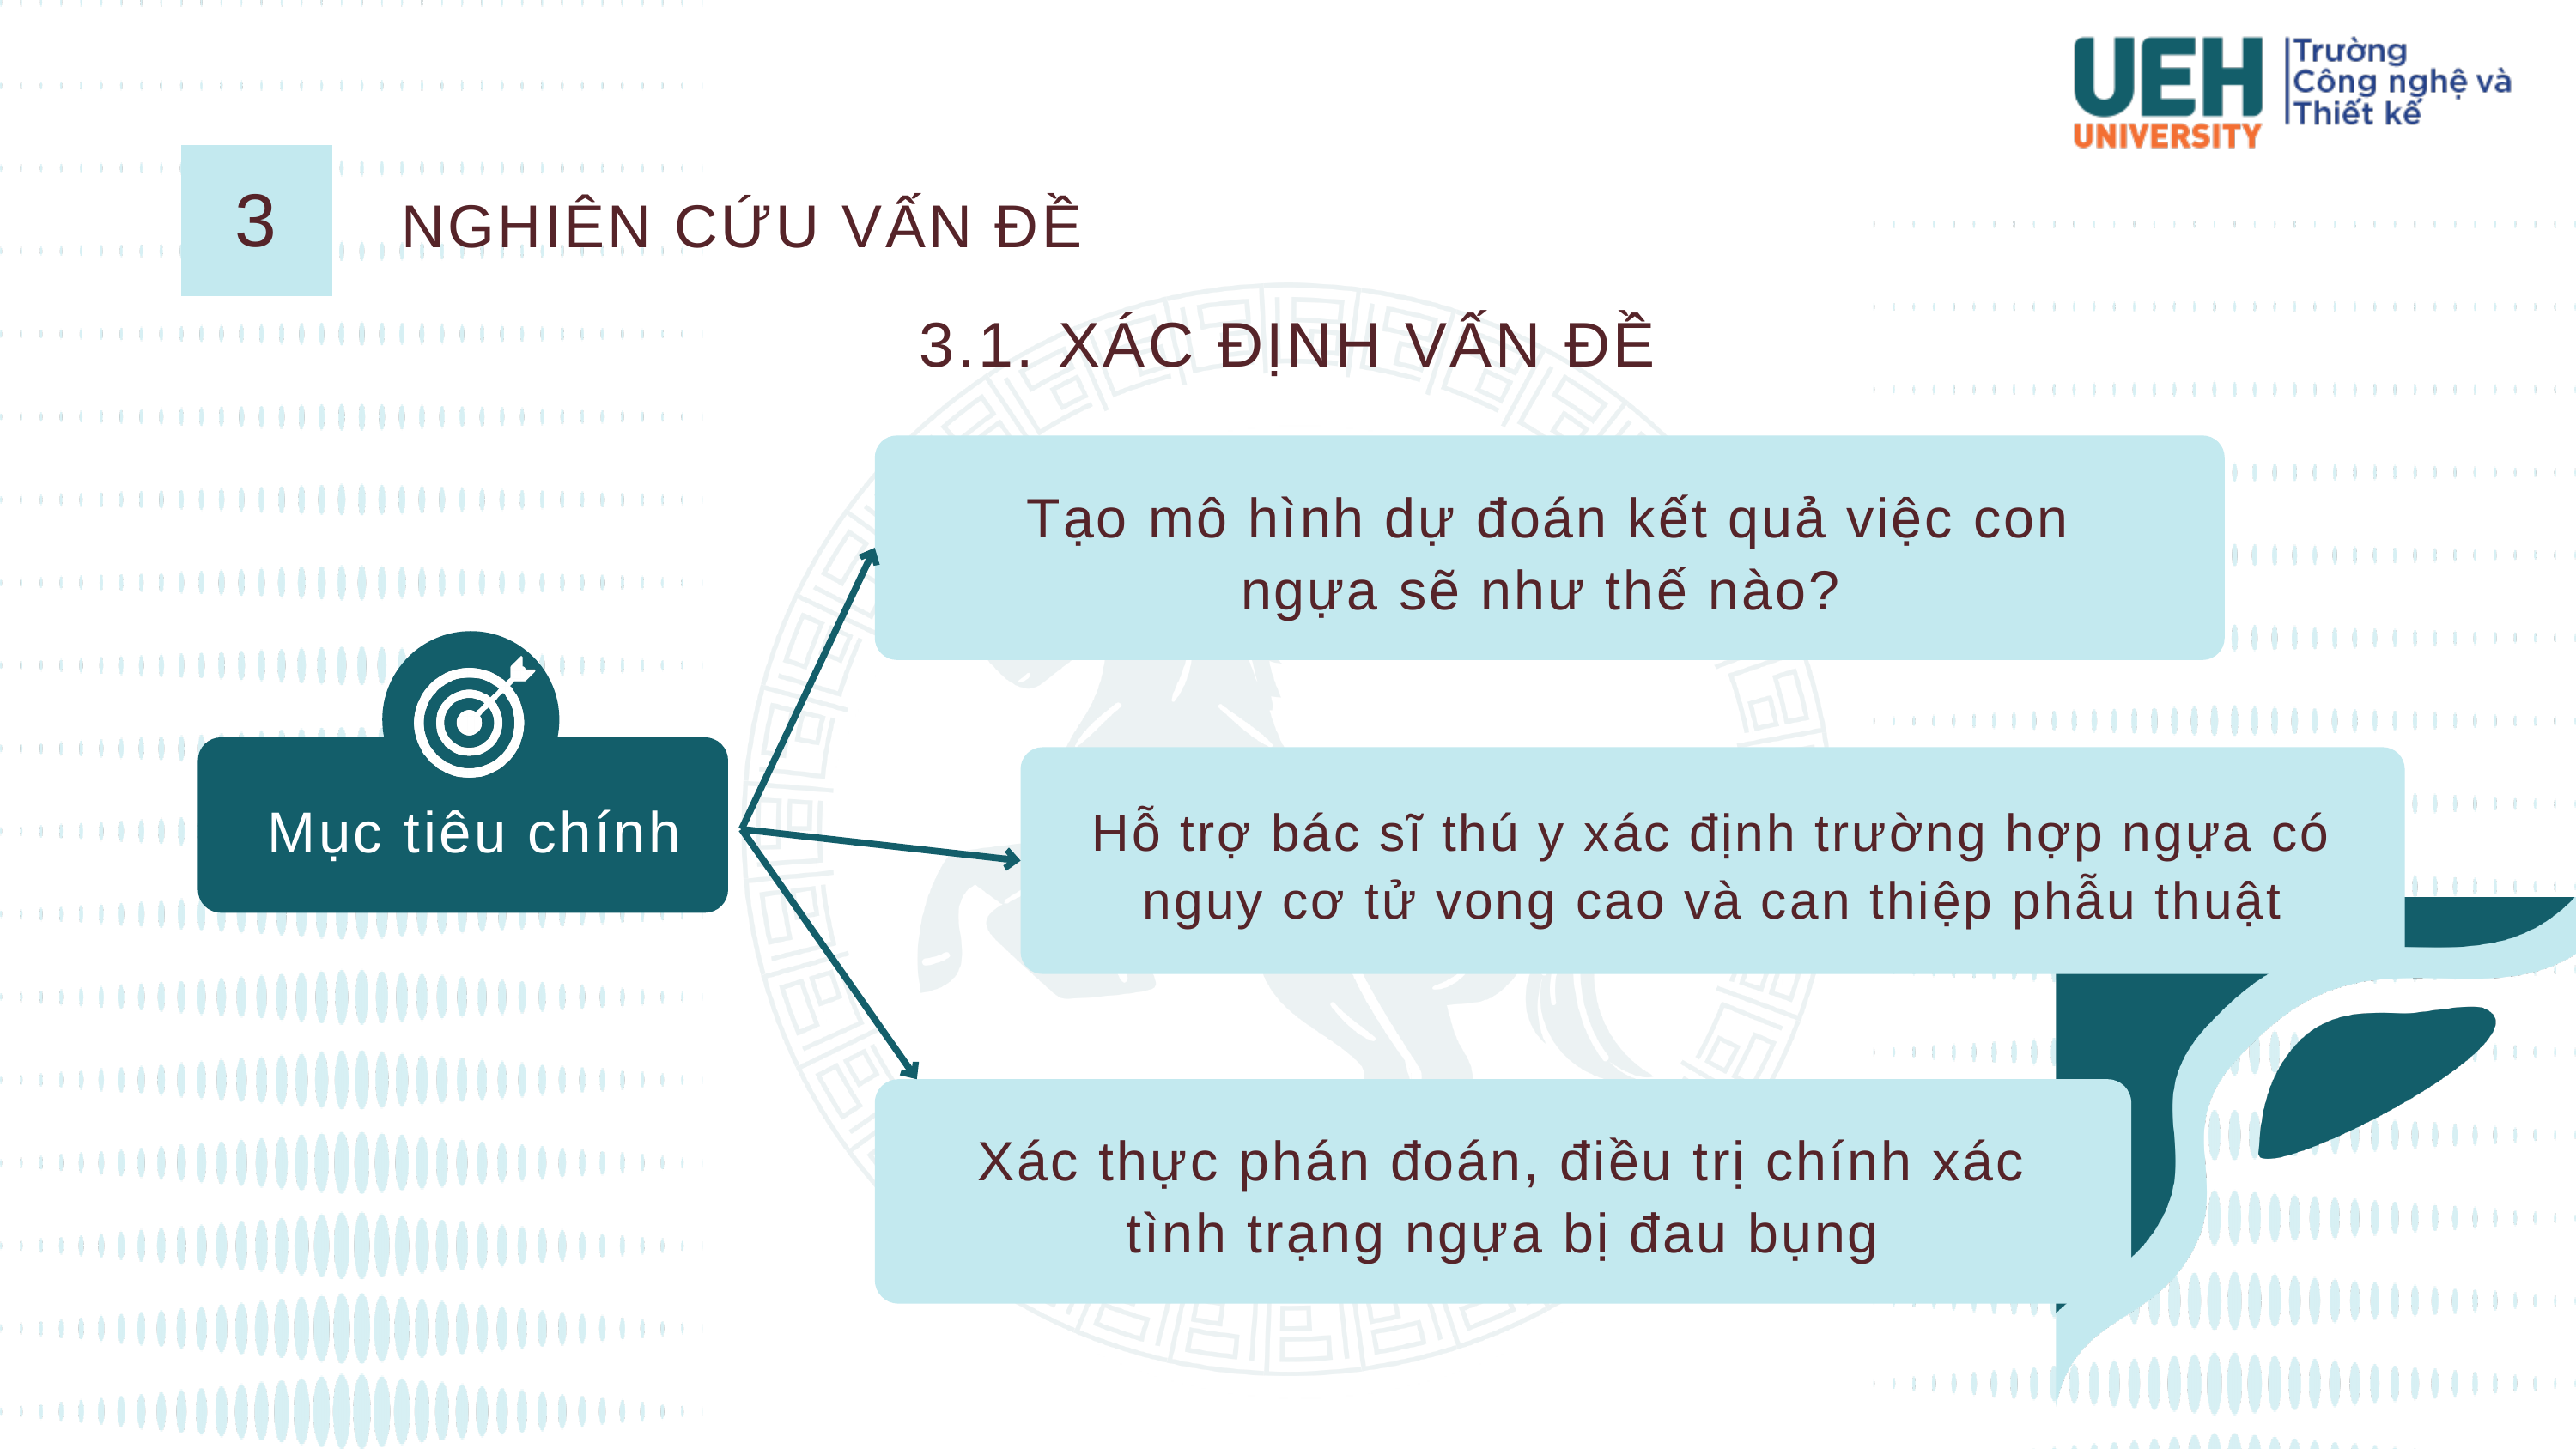

NGHIÊN CỨU VẤN ĐỀ
3

3.1. XÁC ĐỊNH VẤN ĐỀ

Tạo mô hình dự đoán kết quả việc con ngựa sẽ như thế nào?

Mục tiêu chính

Hỗ trợ bác sĩ thú y xác định trường hợp ngựa có nguy cơ tử vong cao và can thiệp phẫu thuật

Xác thực phán đoán, điều trị chính xác tình trạng ngựa bị đau bụng